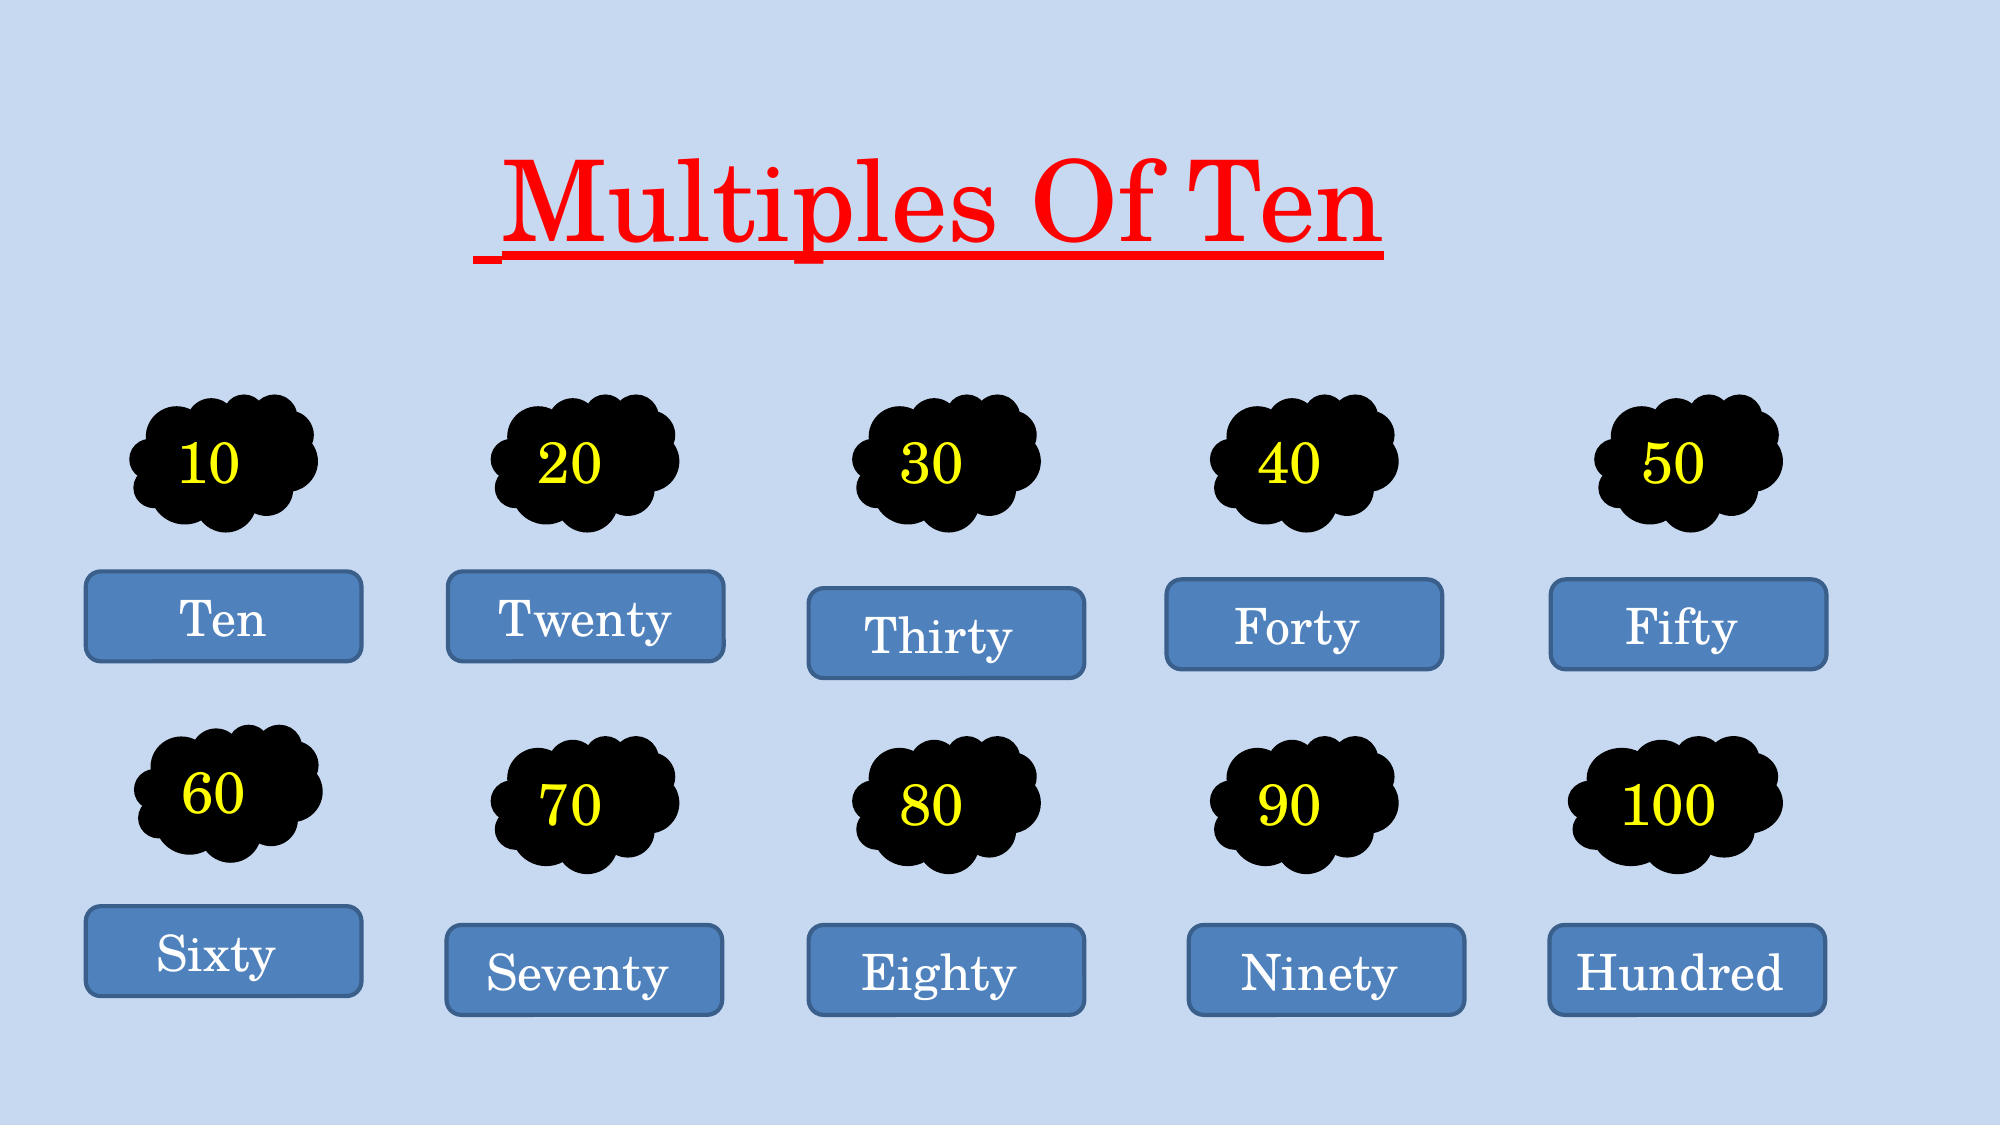

# Multiples Of Ten
10
20
30
40
50
Ten
Twenty
Forty
Fifty
Thirty
60
70
80
90
100
Sixty
Seventy
Eighty
Ninety
Hundred